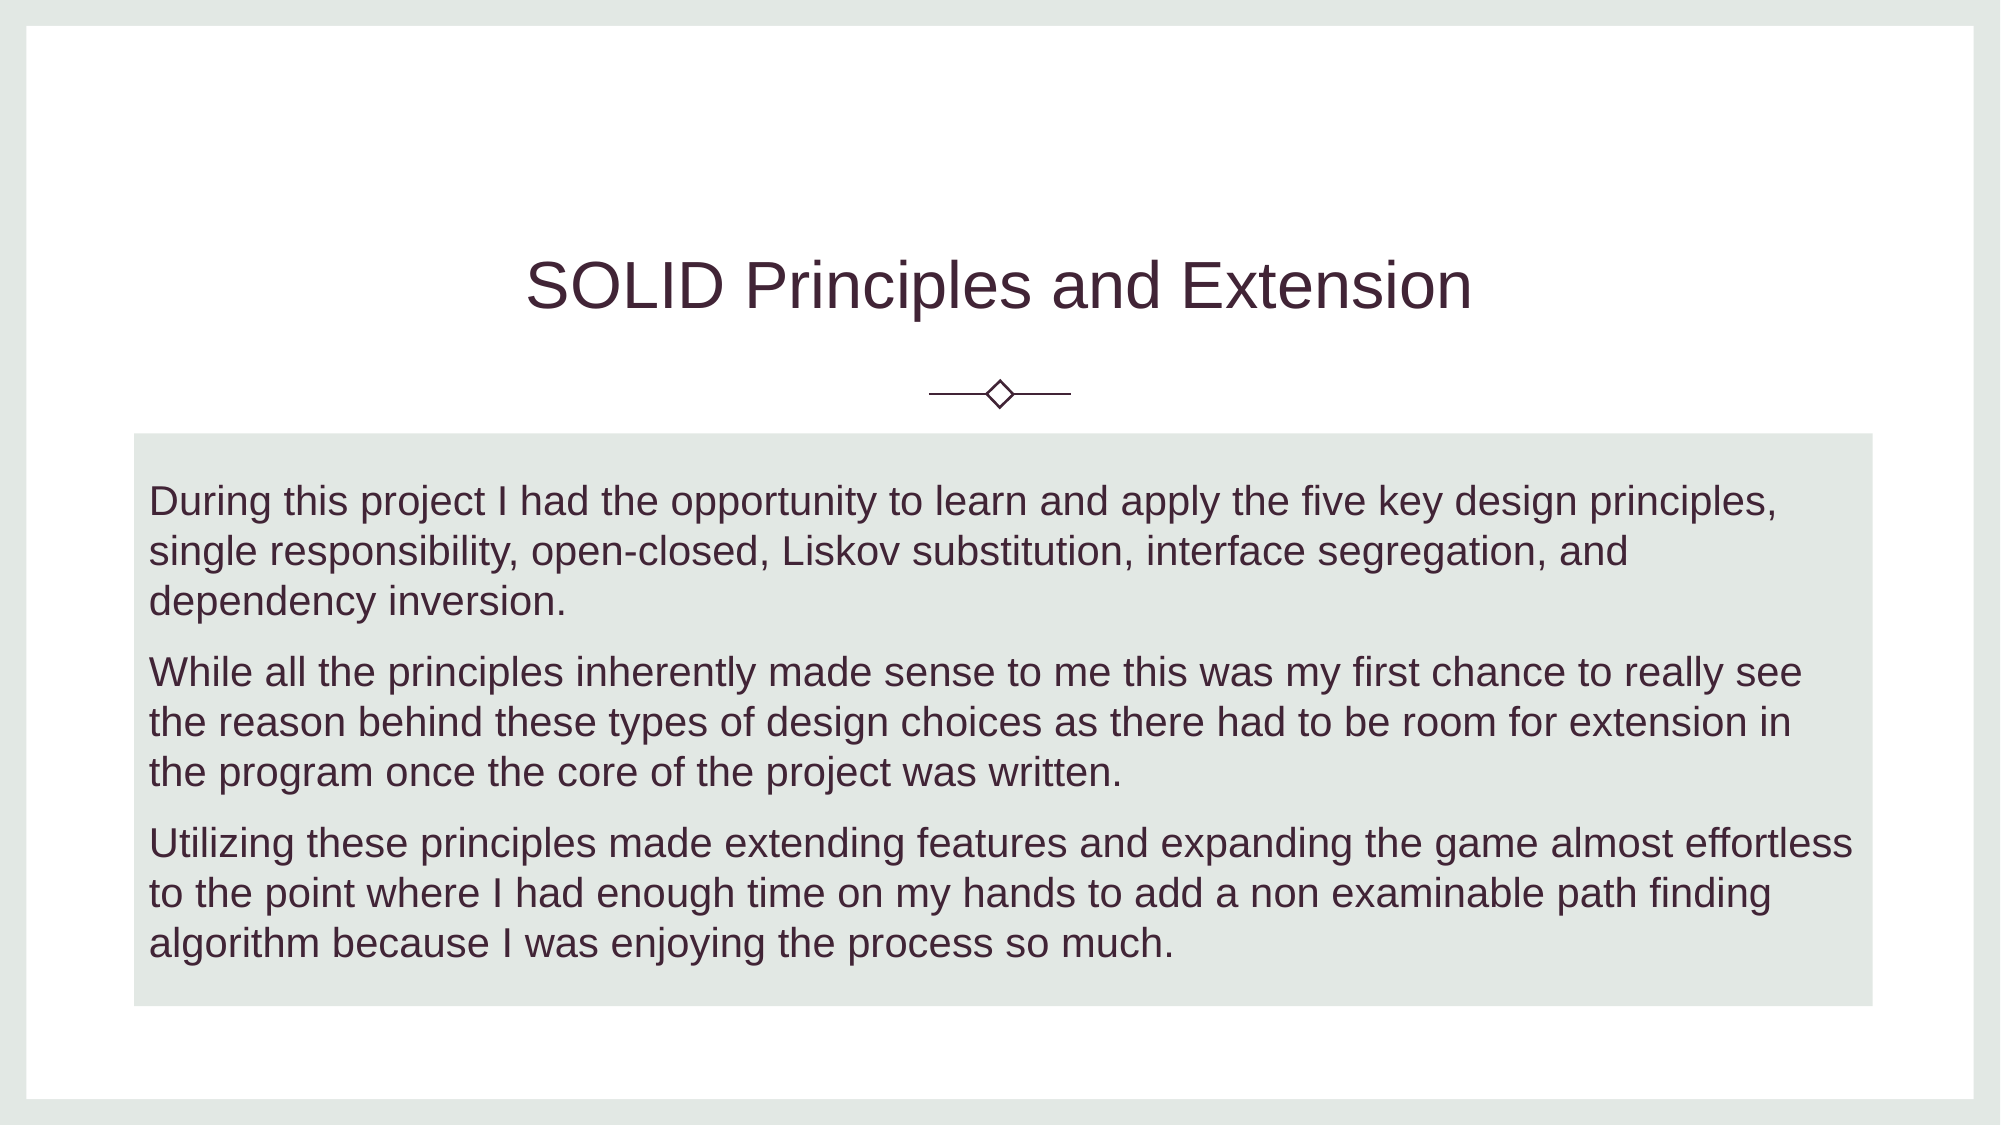

# SOLID Principles and Extension

During this project I had the opportunity to learn and apply the five key design principles, single responsibility, open-closed, Liskov substitution, interface segregation, and dependency inversion.
While all the principles inherently made sense to me this was my first chance to really see the reason behind these types of design choices as there had to be room for extension in the program once the core of the project was written.
Utilizing these principles made extending features and expanding the game almost effortless to the point where I had enough time on my hands to add a non examinable path finding algorithm because I was enjoying the process so much.